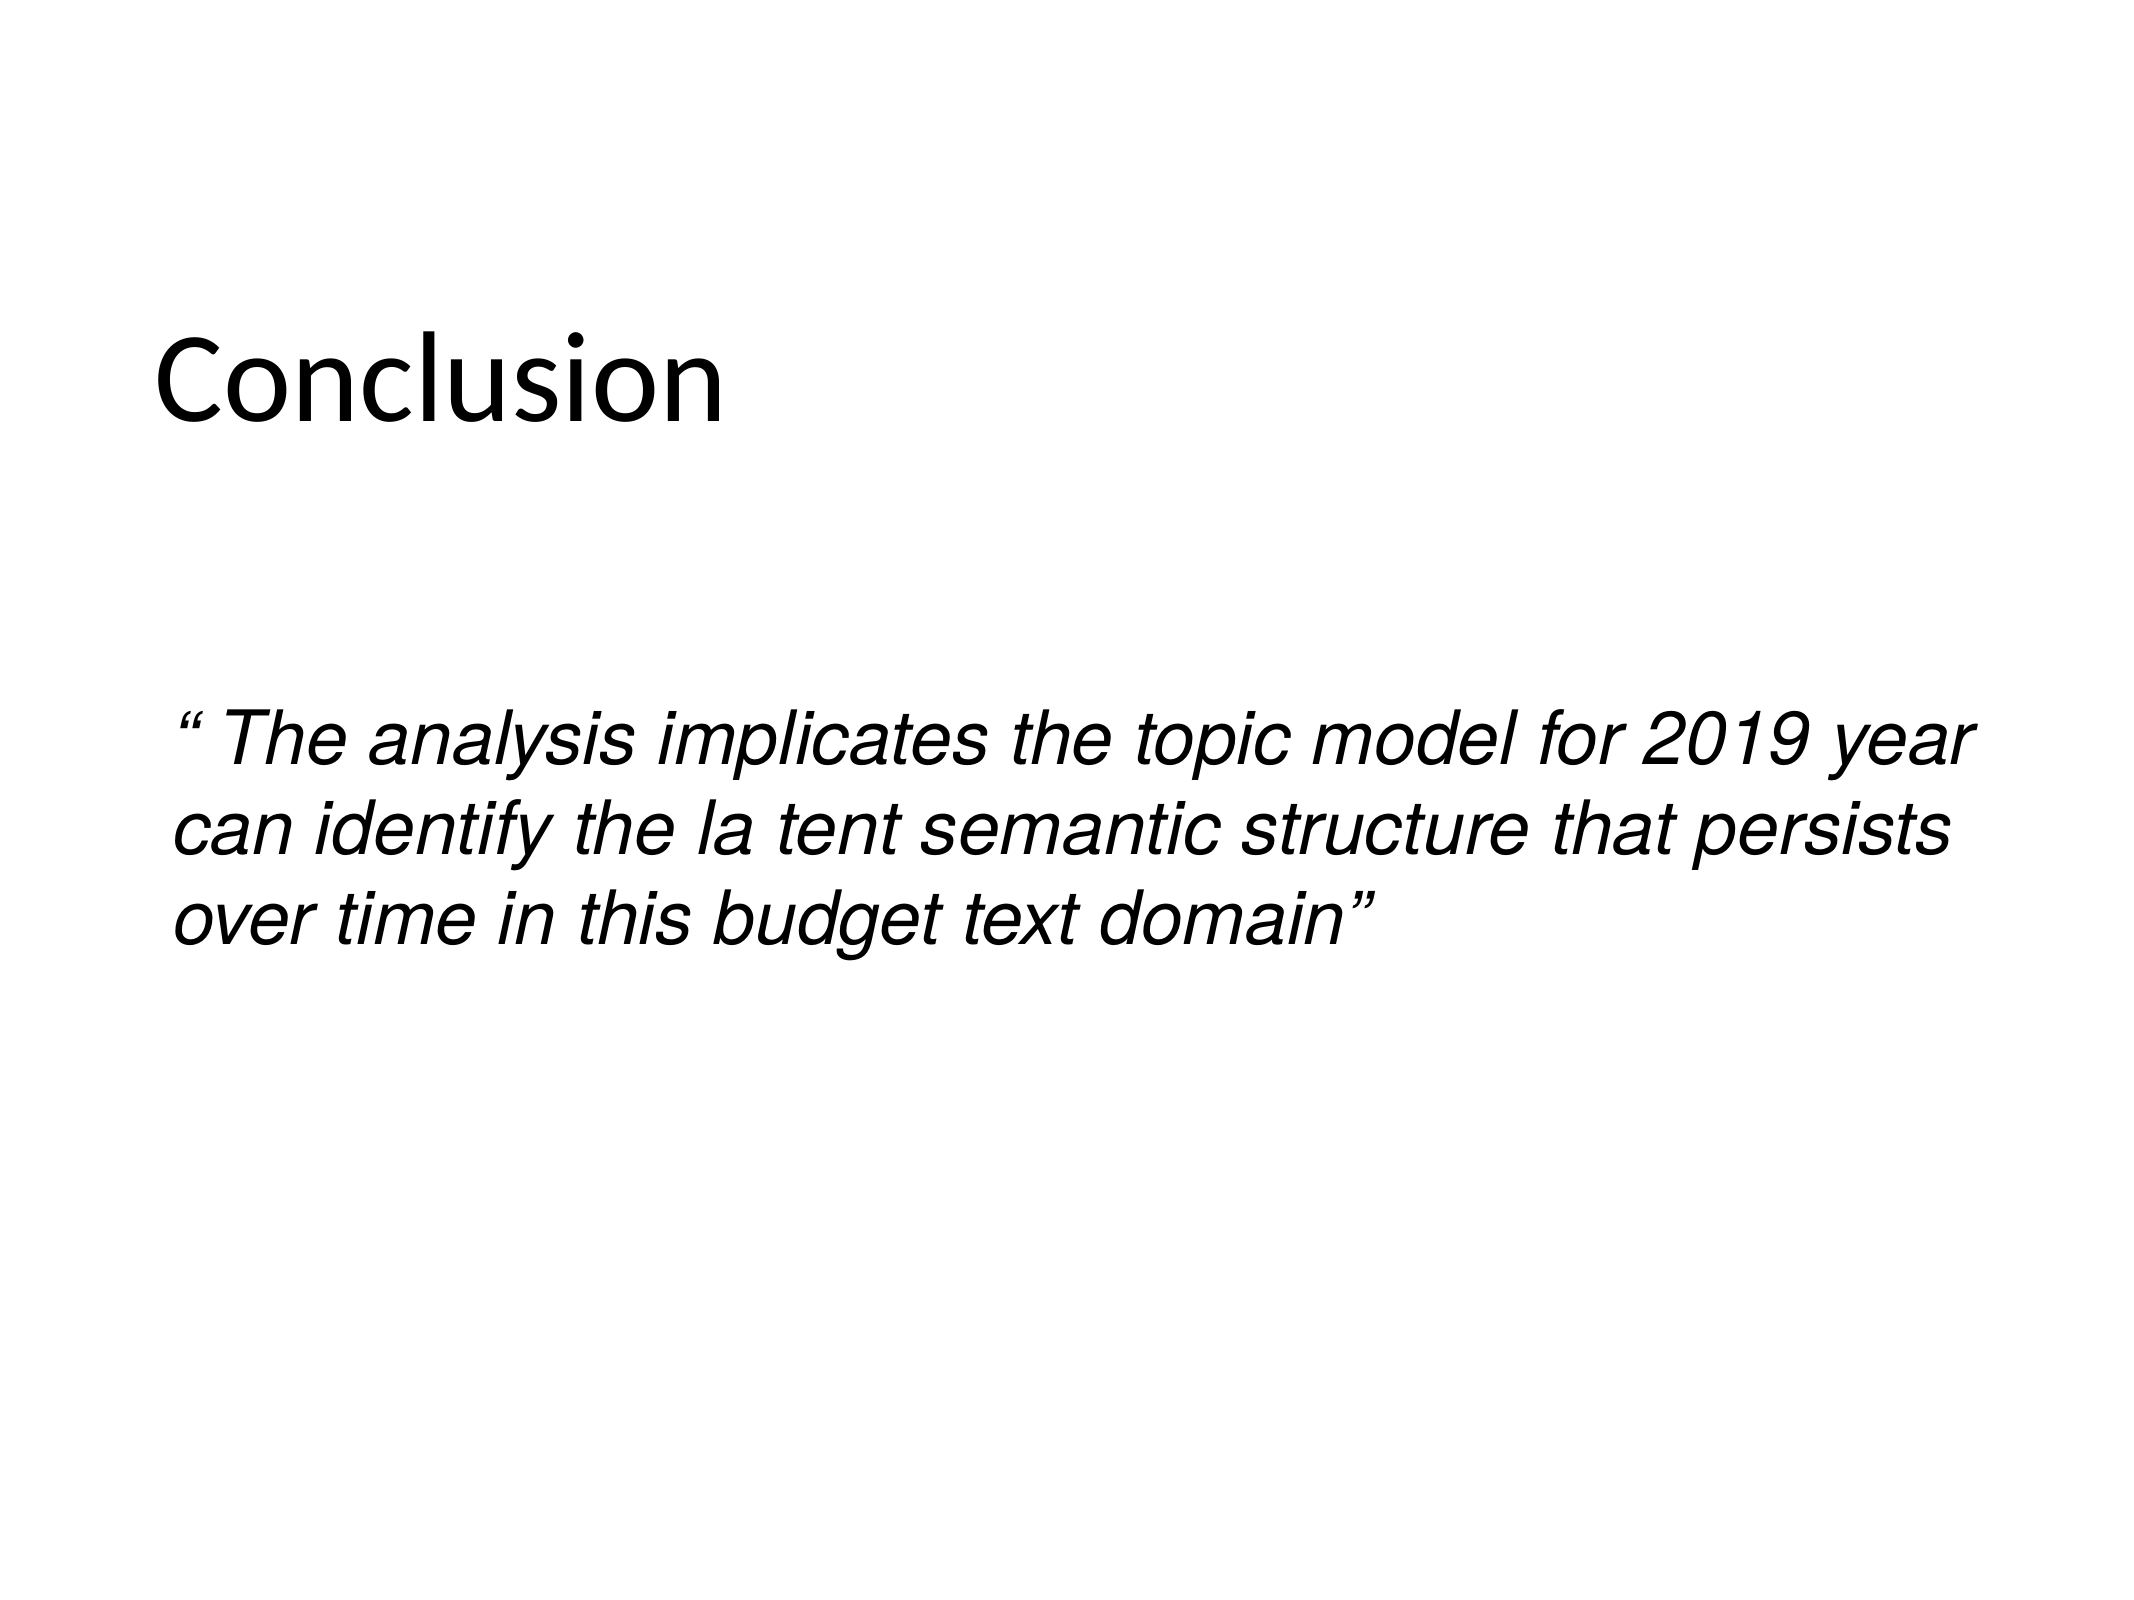

# Conclusion
“ The analysis implicates the topic model for 2019 year can identify the la tent semantic structure that persists over time in this budget text domain”